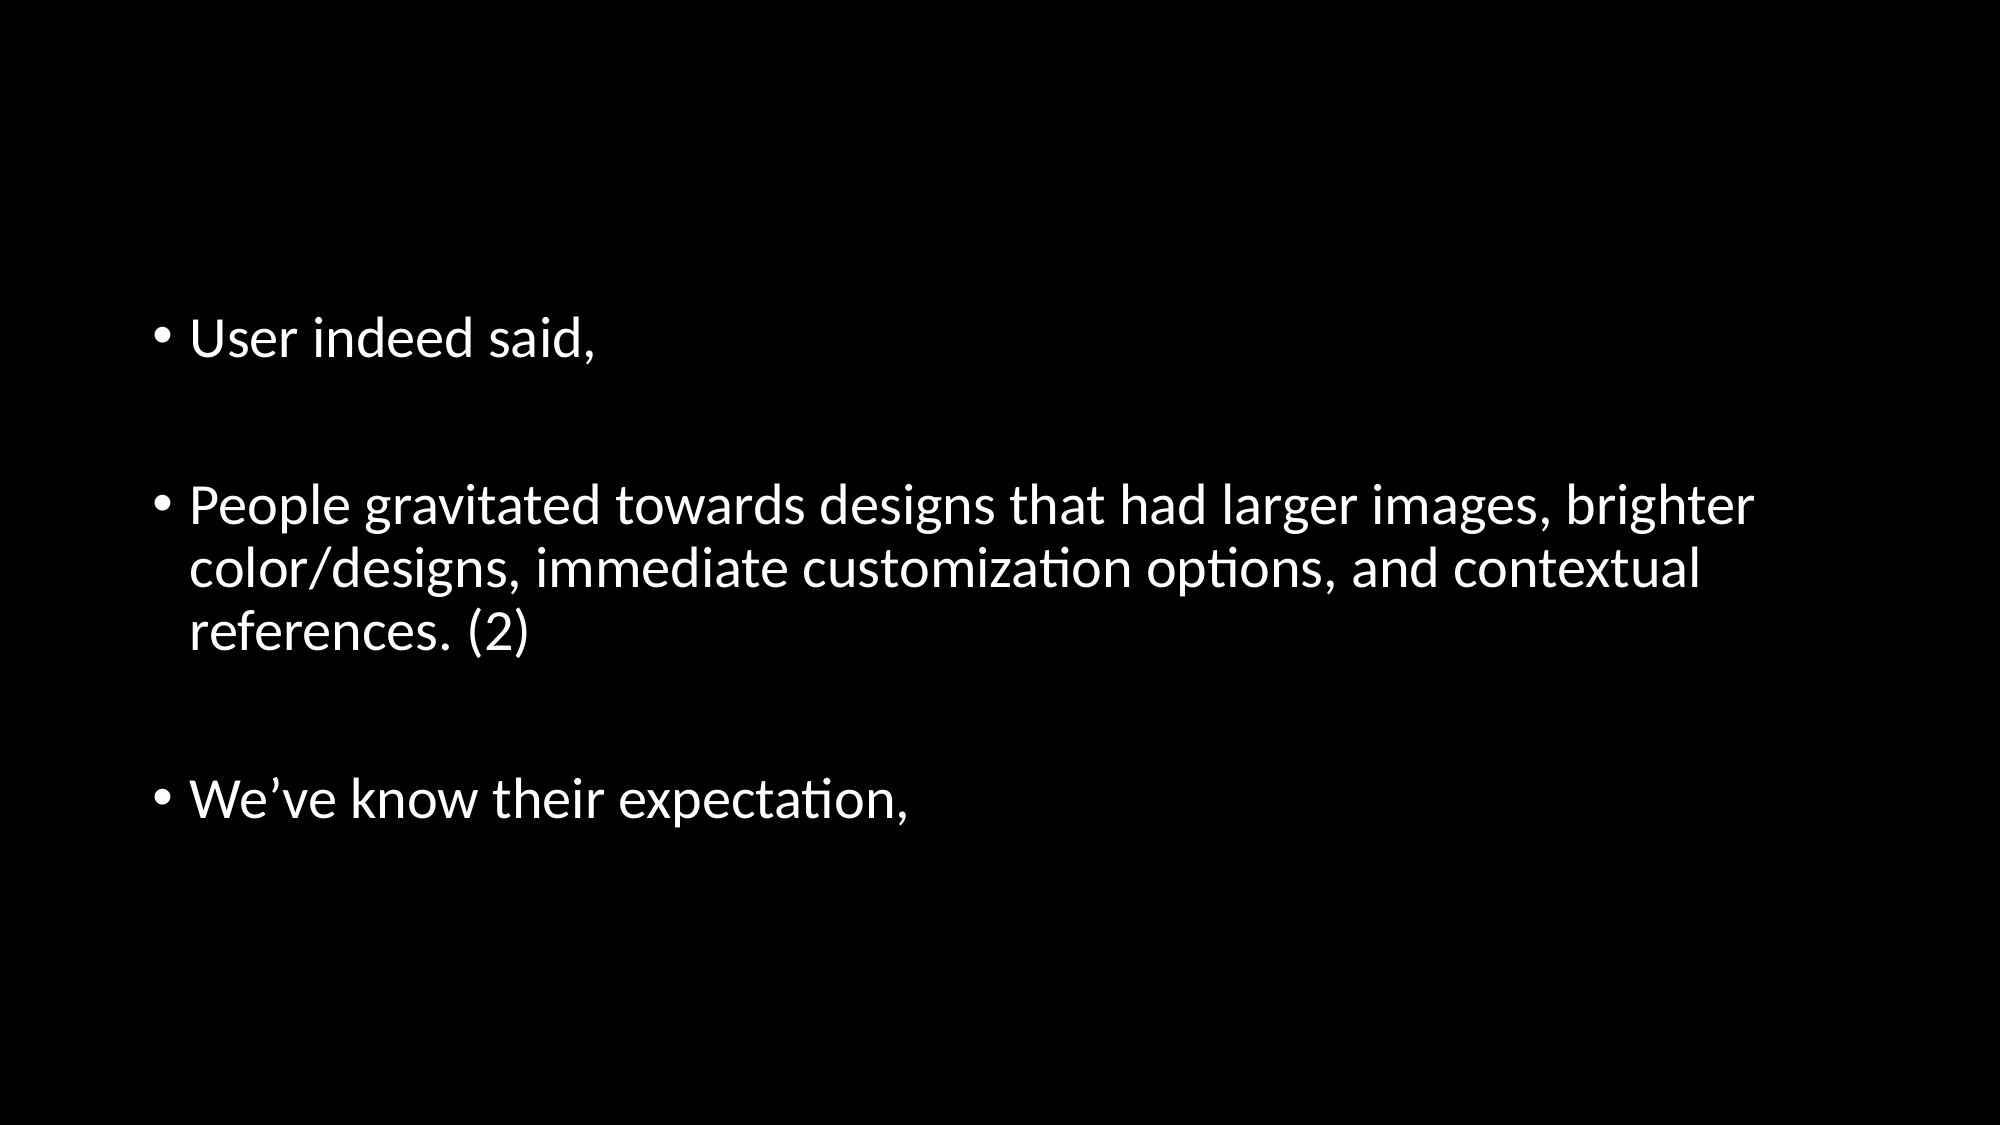

#
User indeed said,

People gravitated towards designs that had larger images, brighter color/designs, immediate customization options, and contextual references. (2)

We’ve know their expectation,